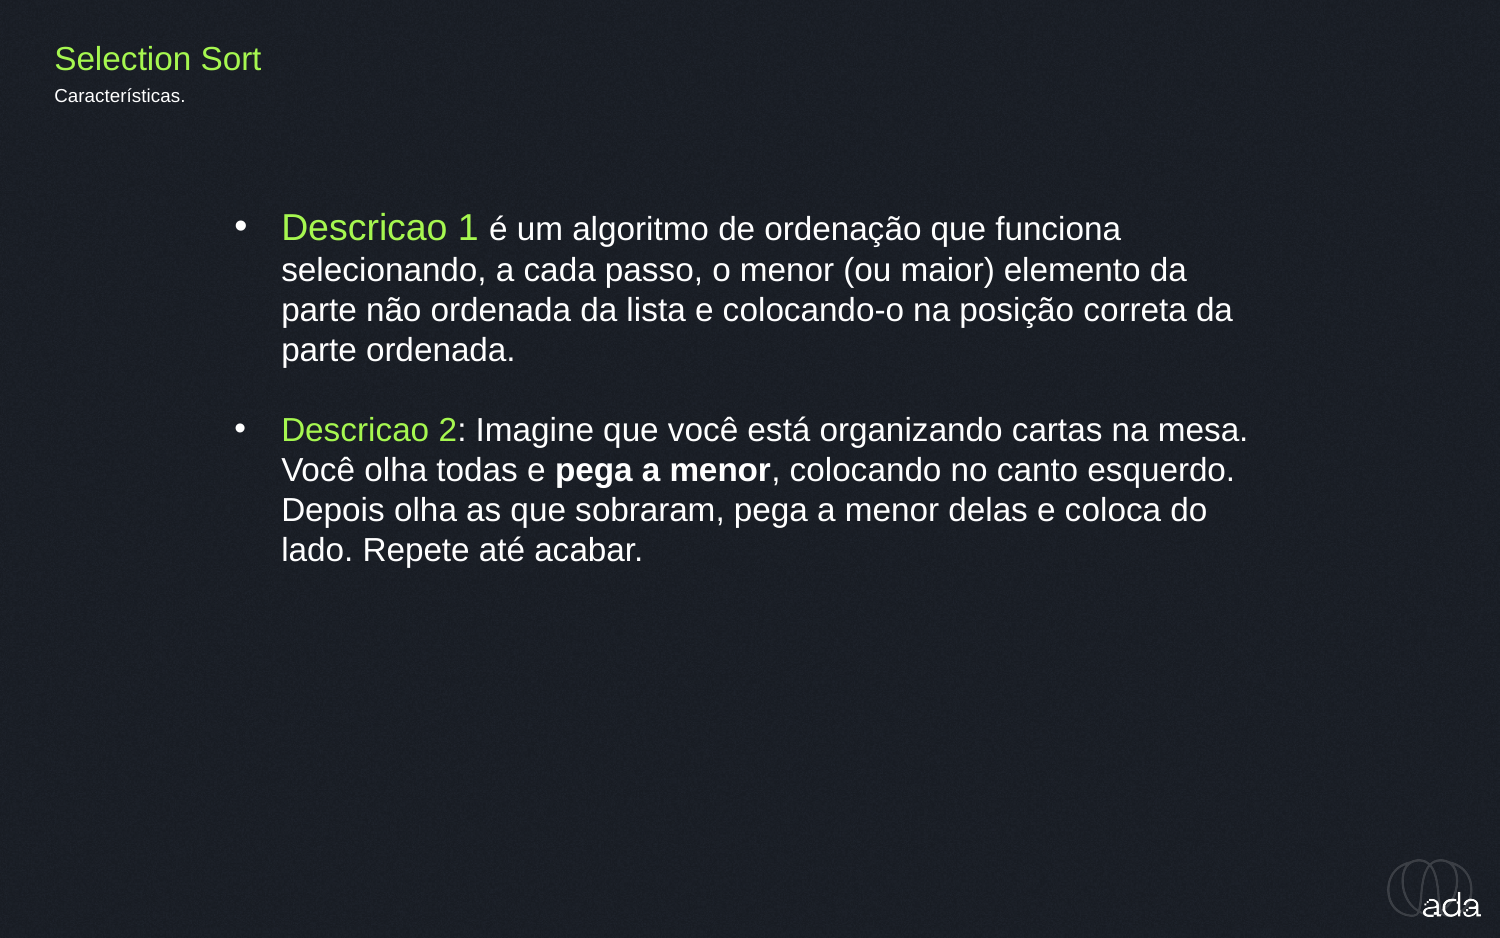

Selection Sort

Características.
Descricao 1 é um algoritmo de ordenação que funciona selecionando, a cada passo, o menor (ou maior) elemento da parte não ordenada da lista e colocando-o na posição correta da parte ordenada.

Descricao 2: Imagine que você está organizando cartas na mesa.
Você olha todas e pega a menor, colocando no canto esquerdo.
Depois olha as que sobraram, pega a menor delas e coloca do lado. Repete até acabar.